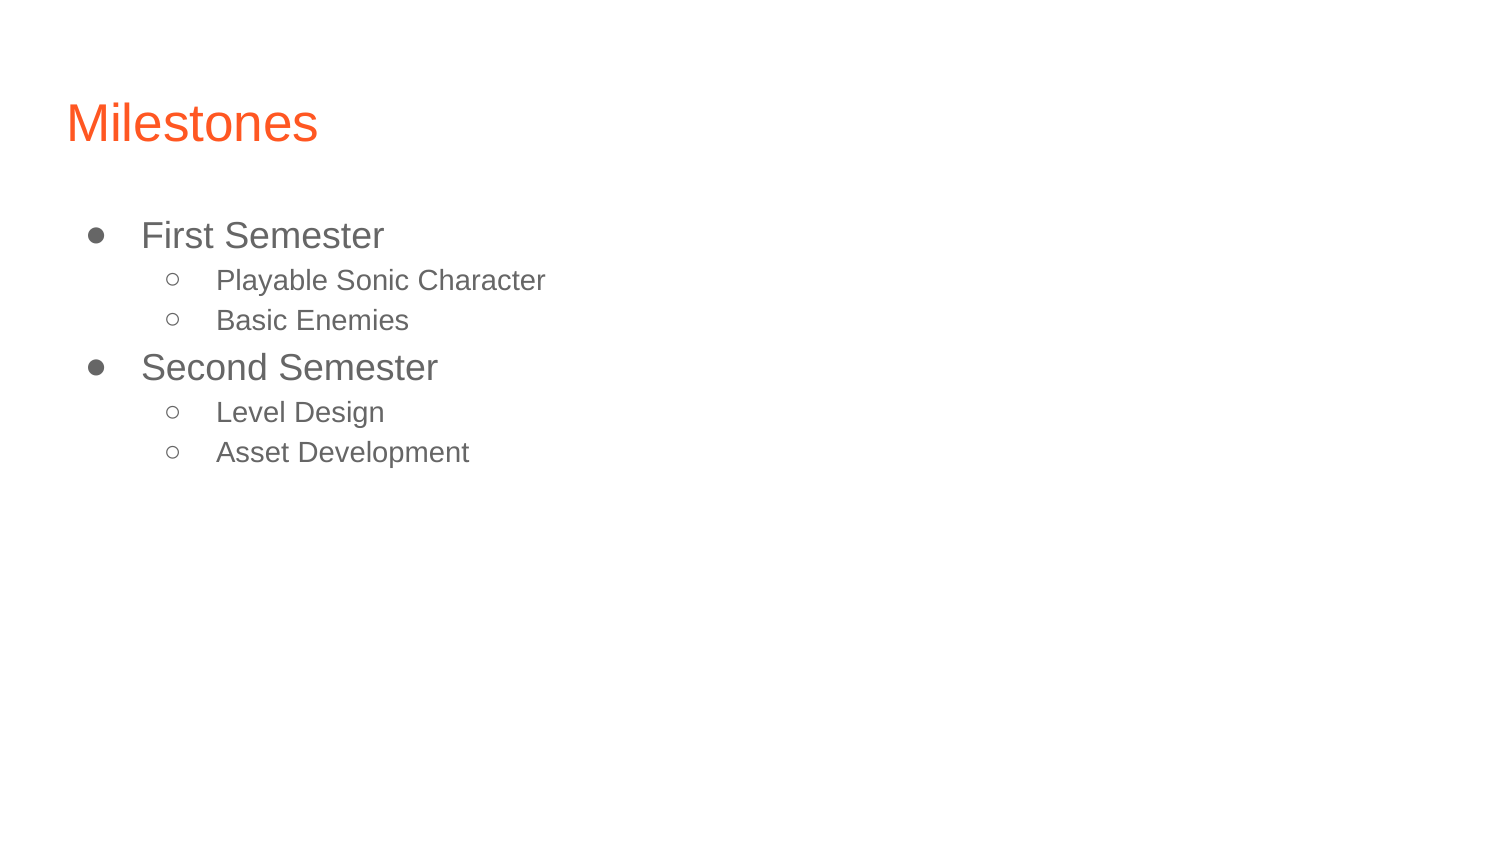

# Milestones
First Semester
Playable Sonic Character
Basic Enemies
Second Semester
Level Design
Asset Development